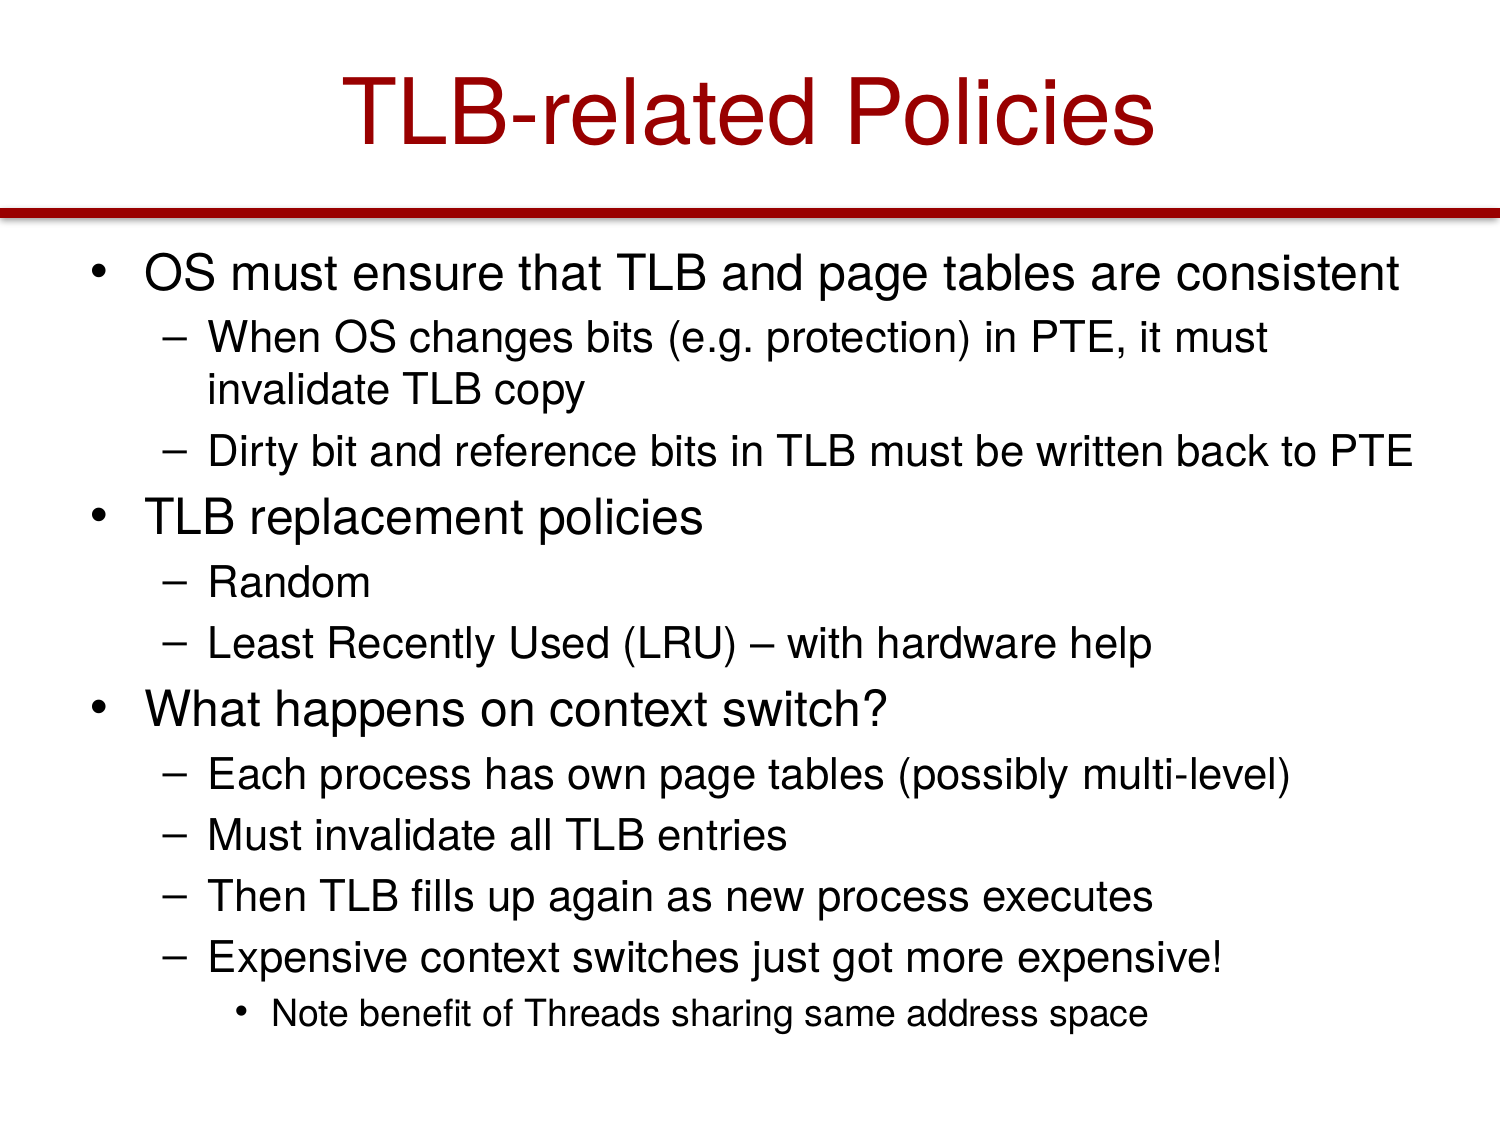

# TLB-related Policies
OS must ensure that TLB and page tables are consistent
When OS changes bits (e.g. protection) in PTE, it must invalidate TLB copy
Dirty bit and reference bits in TLB must be written back to PTE
TLB replacement policies
Random
Least Recently Used (LRU) – with hardware help
What happens on context switch?
Each process has own page tables (possibly multi-level)
Must invalidate all TLB entries
Then TLB fills up again as new process executes
Expensive context switches just got more expensive!
Note benefit of Threads sharing same address space